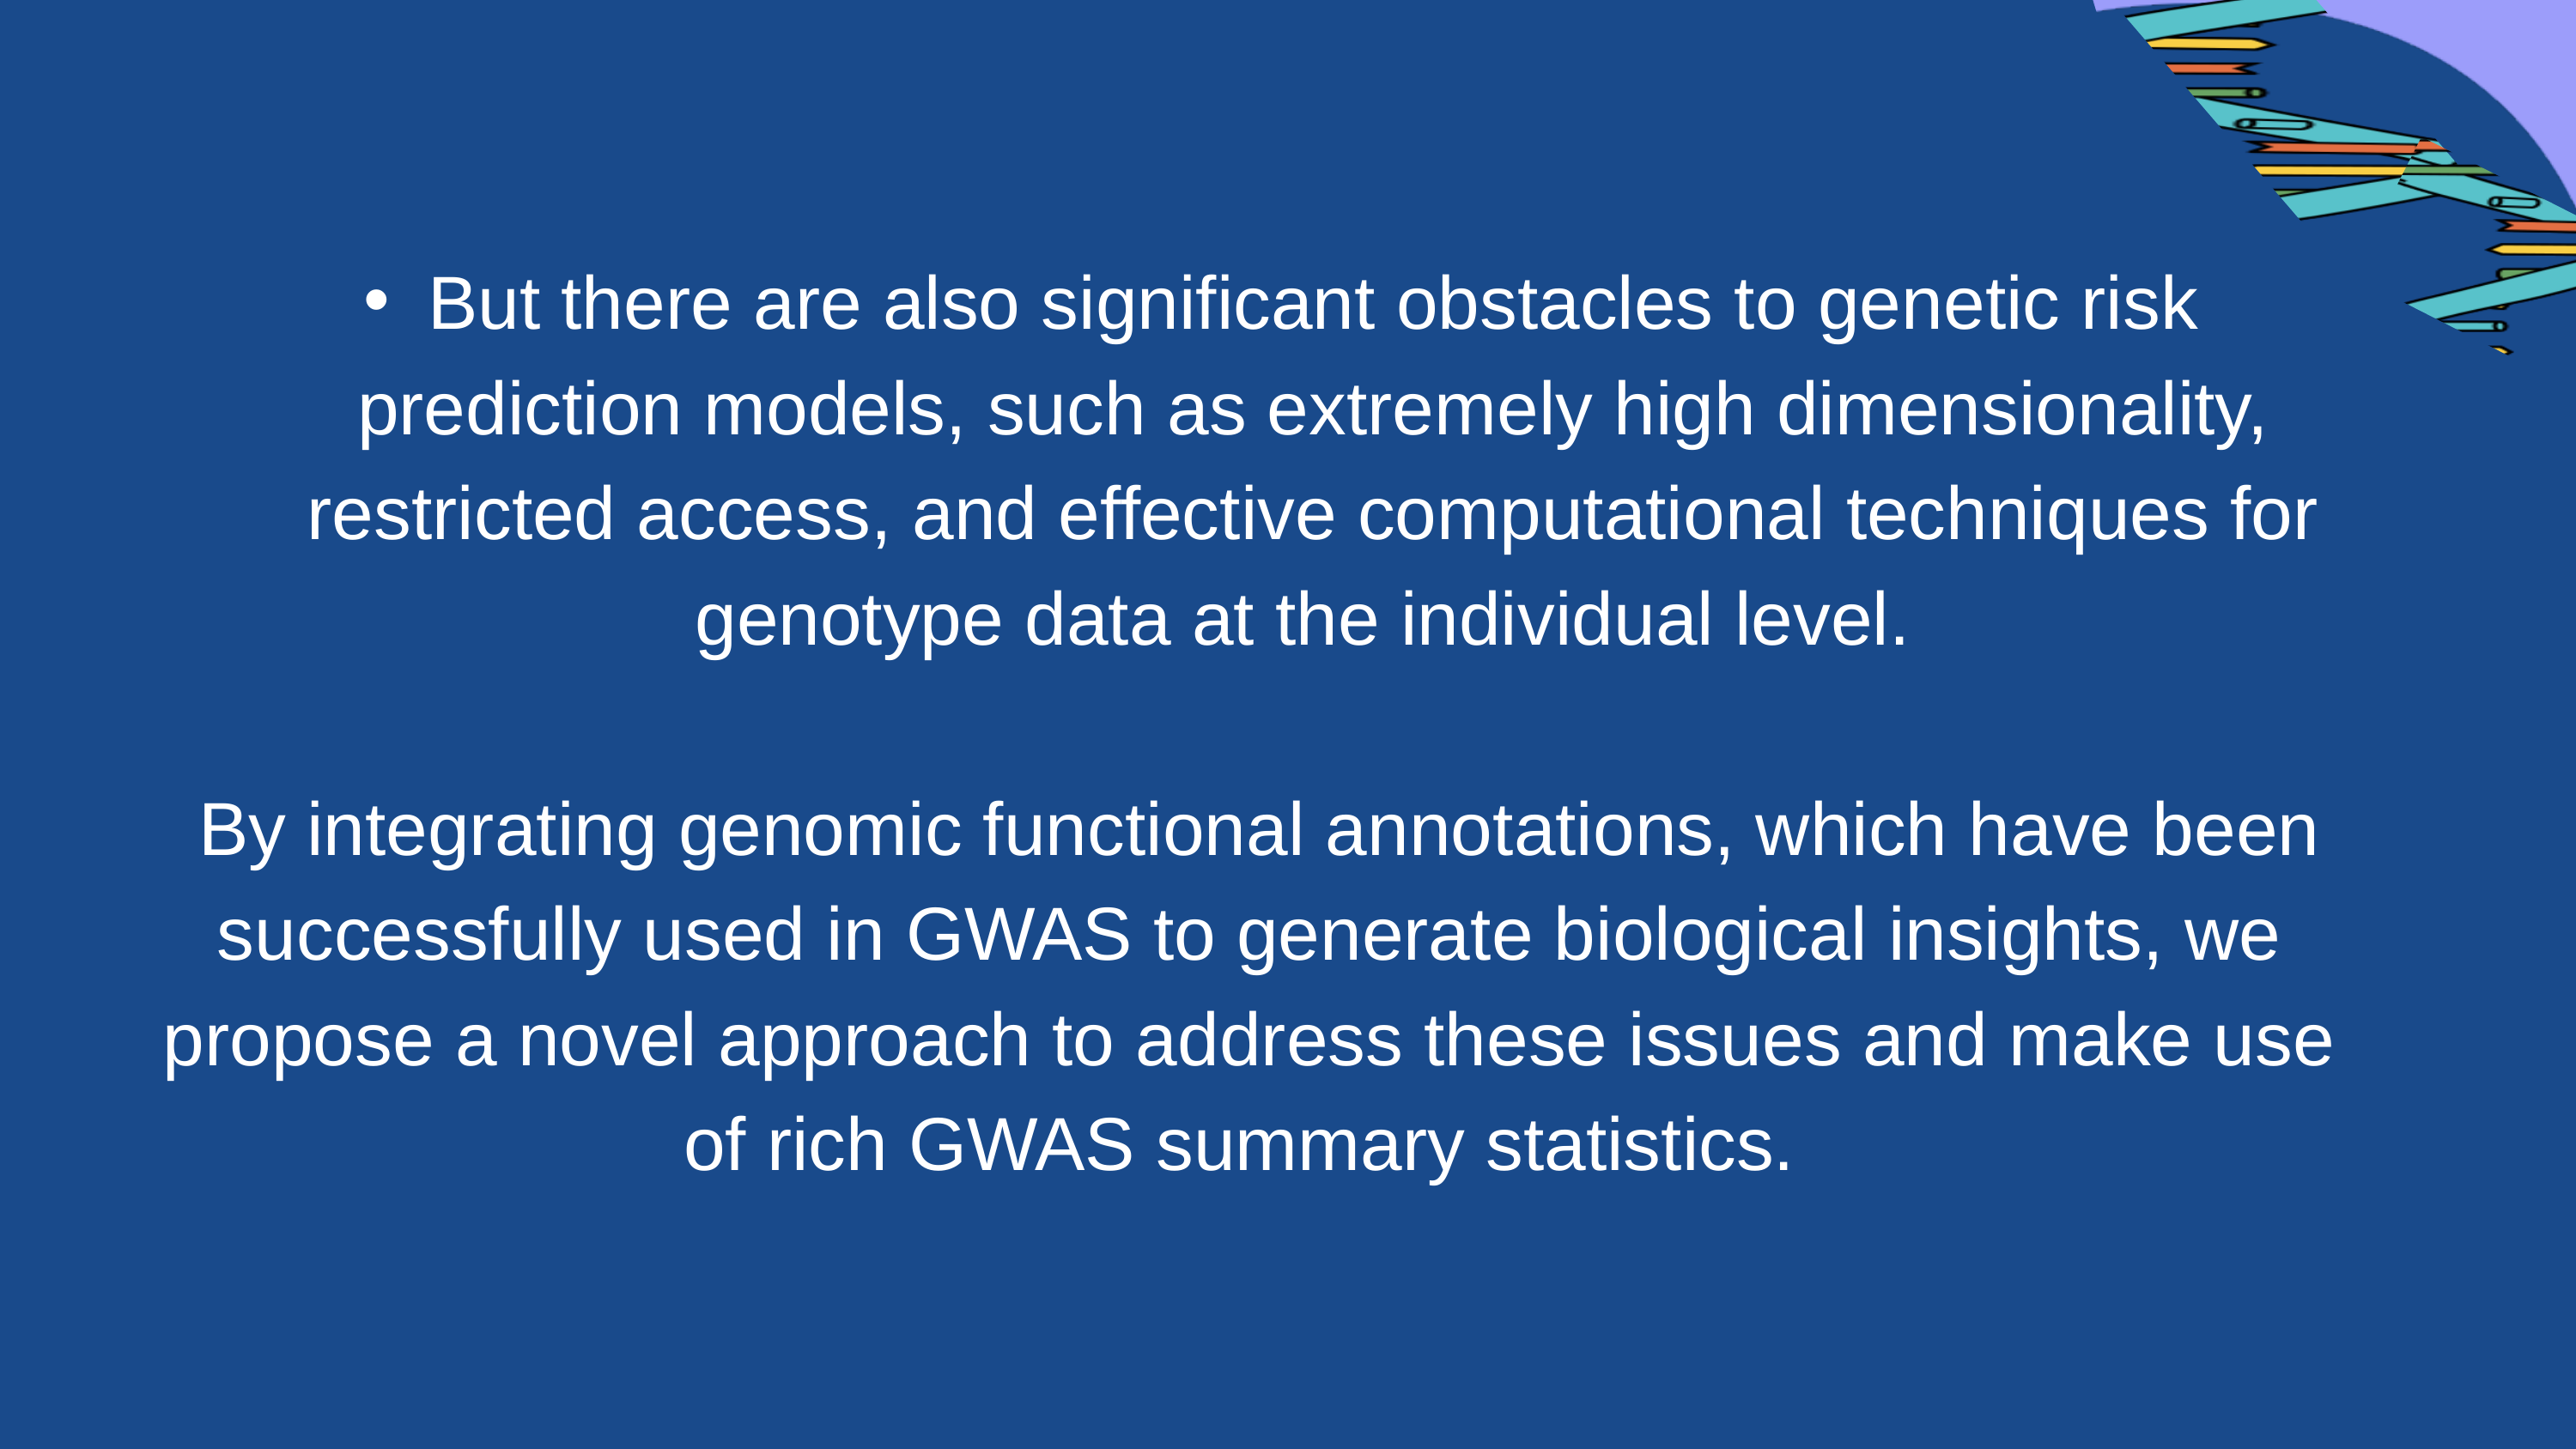

But there are also significant obstacles to genetic risk prediction models, such as extremely high dimensionality, restricted access, and effective computational techniques for genotype data at the individual level.

 By integrating genomic functional annotations, which have been successfully used in GWAS to generate biological insights, we propose a novel approach to address these issues and make use of rich GWAS summary statistics.